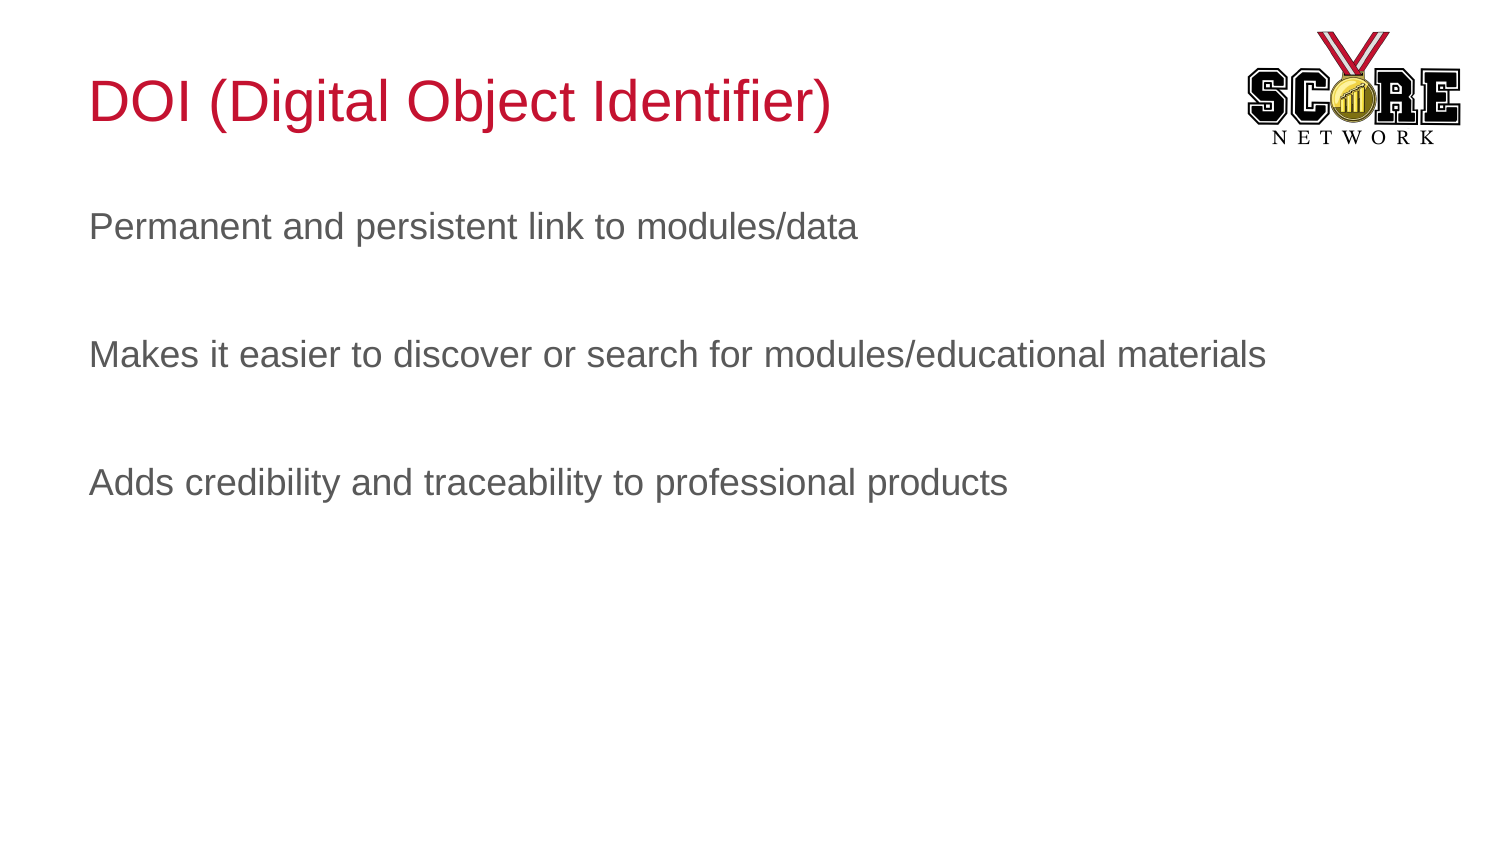

# DOI (Digital Object Identifier)
Permanent and persistent link to modules/data
Makes it easier to discover or search for modules/educational materials Adds credibility and traceability to professional products